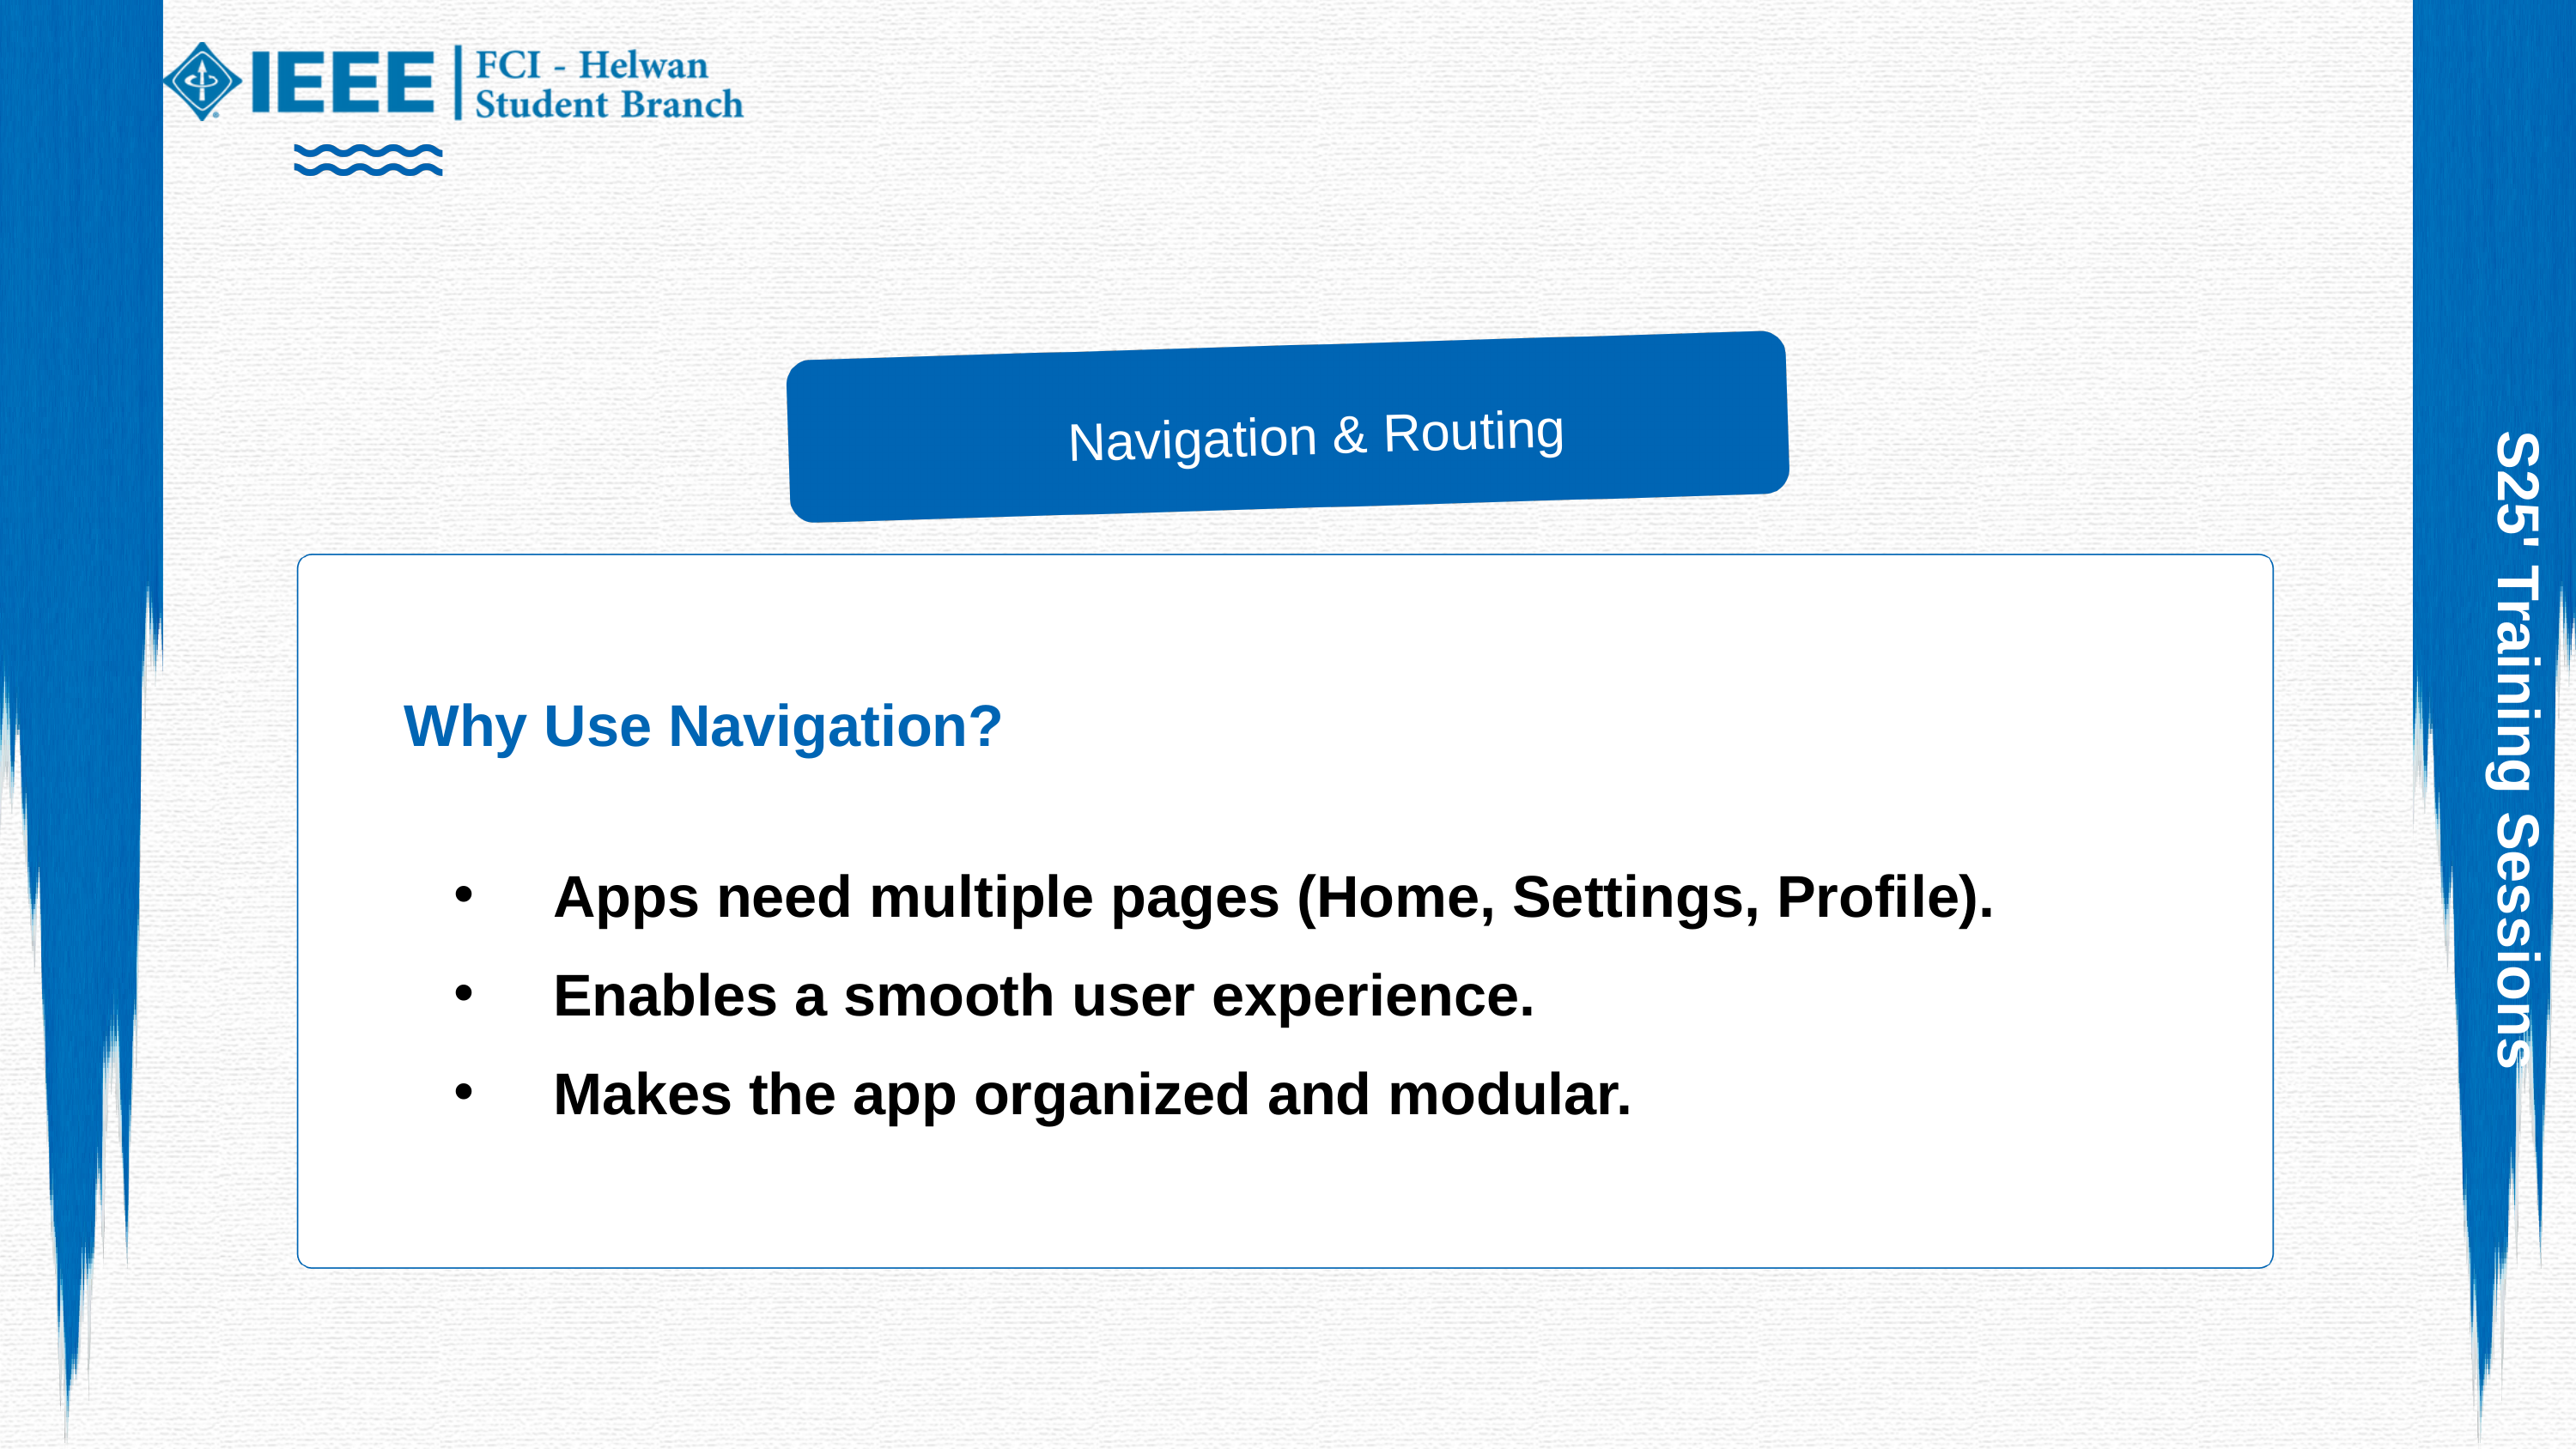

Navigation & Routing

Why Use Navigation?

   Apps need multiple pages (Home, Settings, Profile).
   Enables a smooth user experience.
   Makes the app organized and modular.
S25' Training Sessions